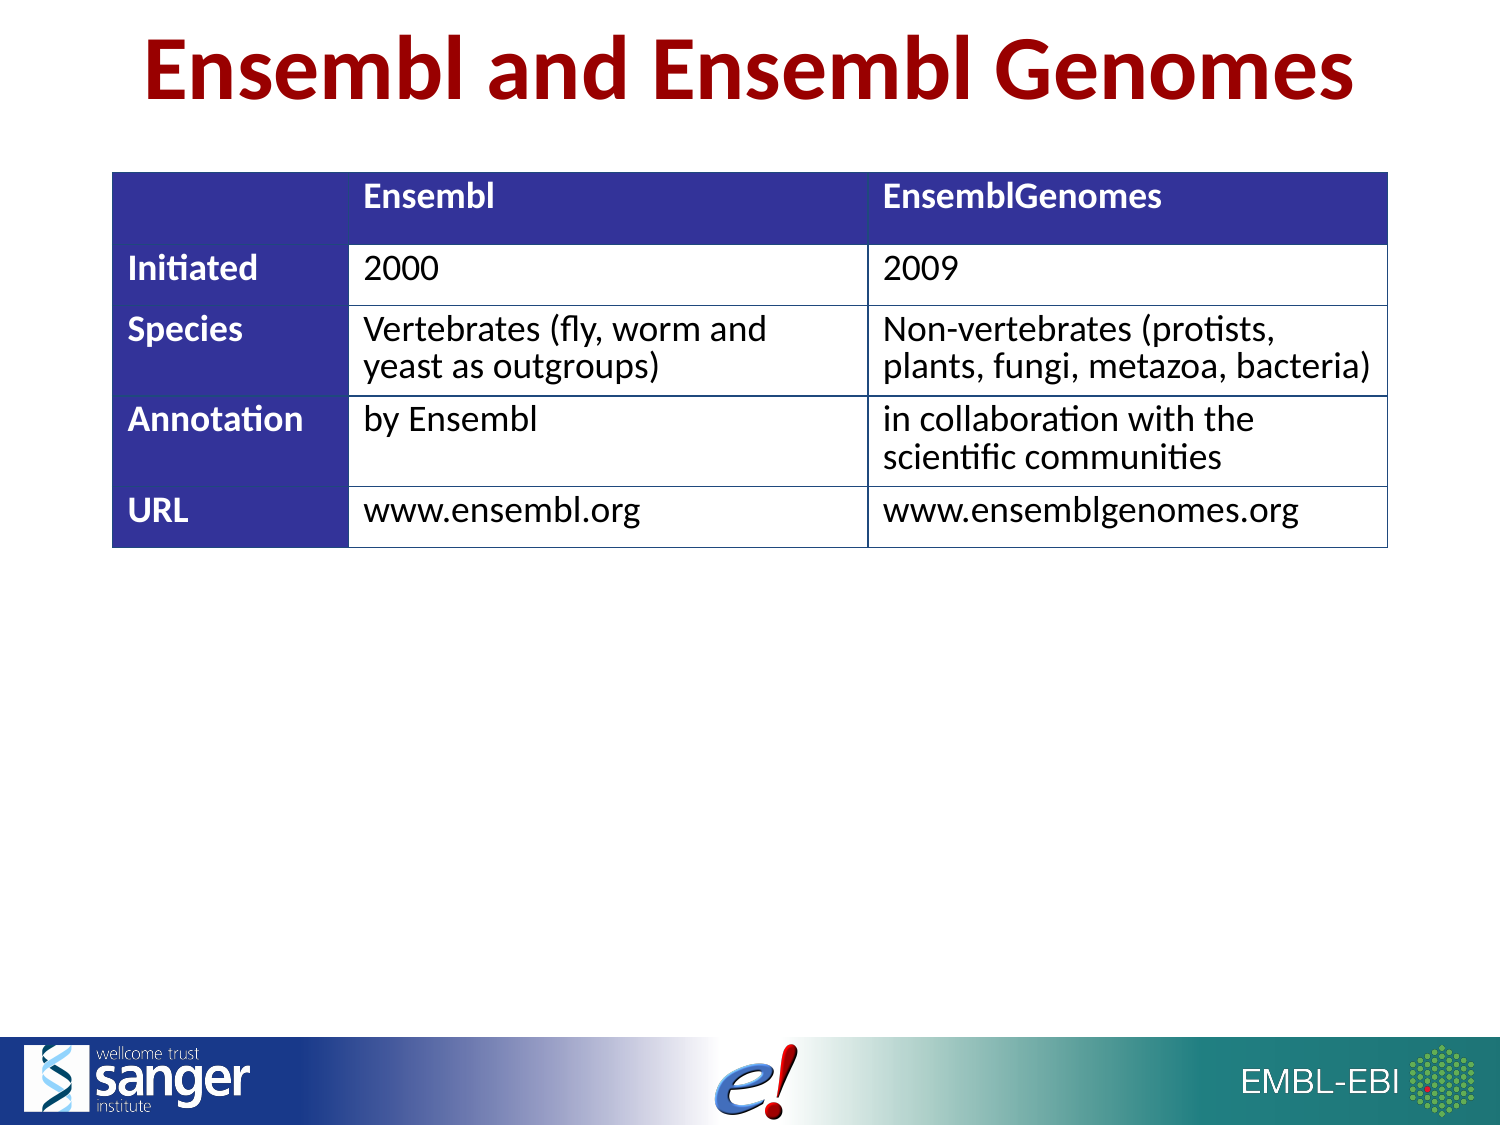

# Ensembl and Ensembl Genomes
|  | Ensembl | EnsemblGenomes |
| --- | --- | --- |
| Initiated | 2000 | 2009 |
| Species | Vertebrates (fly, worm and yeast as outgroups) | Non-vertebrates (protists, plants, fungi, metazoa, bacteria) |
| Annotation | by Ensembl | in collaboration with the scientific communities |
| URL | www.ensembl.org | www.ensemblgenomes.org |